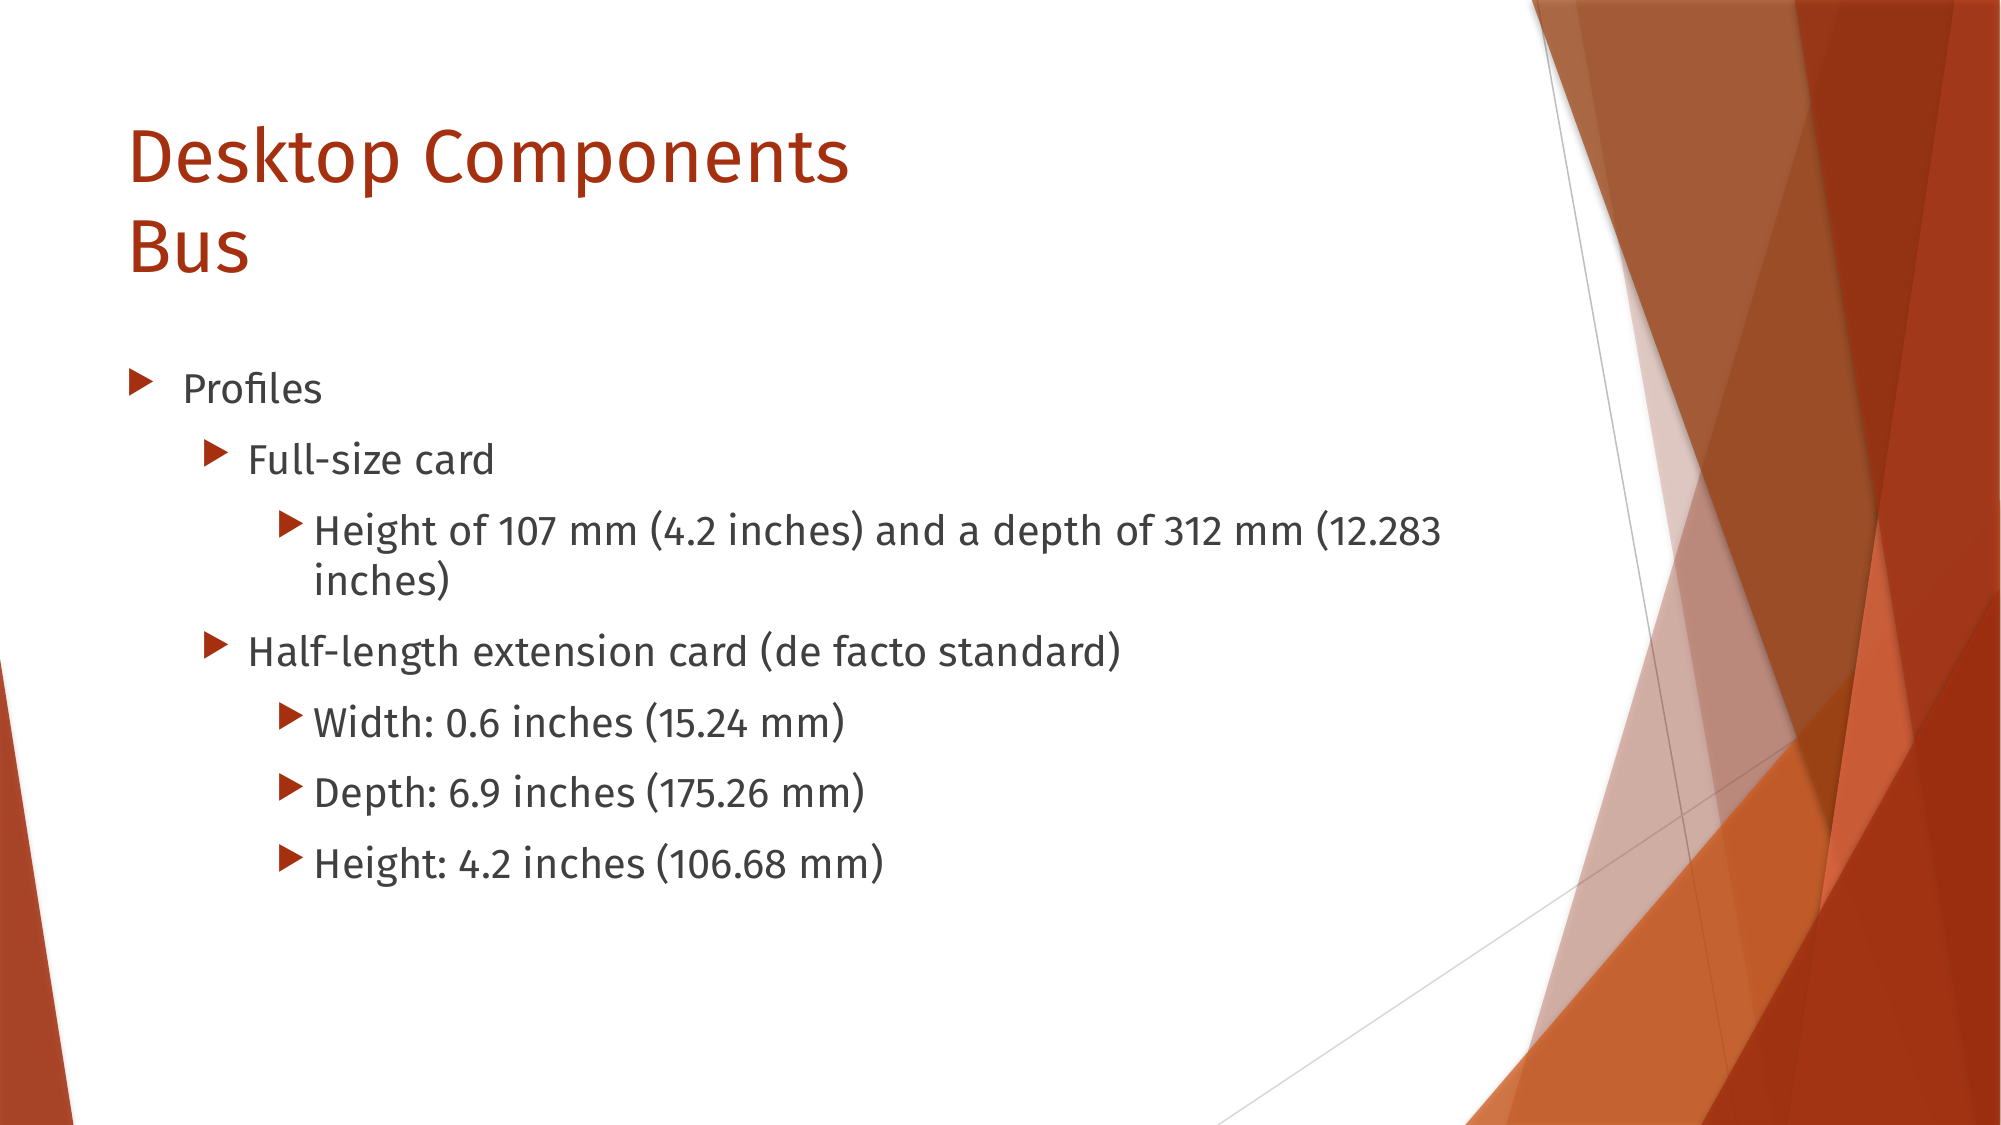

# Desktop Components Bus
Profiles
Full-size card
Height of 107 mm (4.2 inches) and a depth of 312 mm (12.283 inches)
Half-length extension card (de facto standard)
Width: 0.6 inches (15.24 mm)
Depth: 6.9 inches (175.26 mm)
Height: 4.2 inches (106.68 mm)